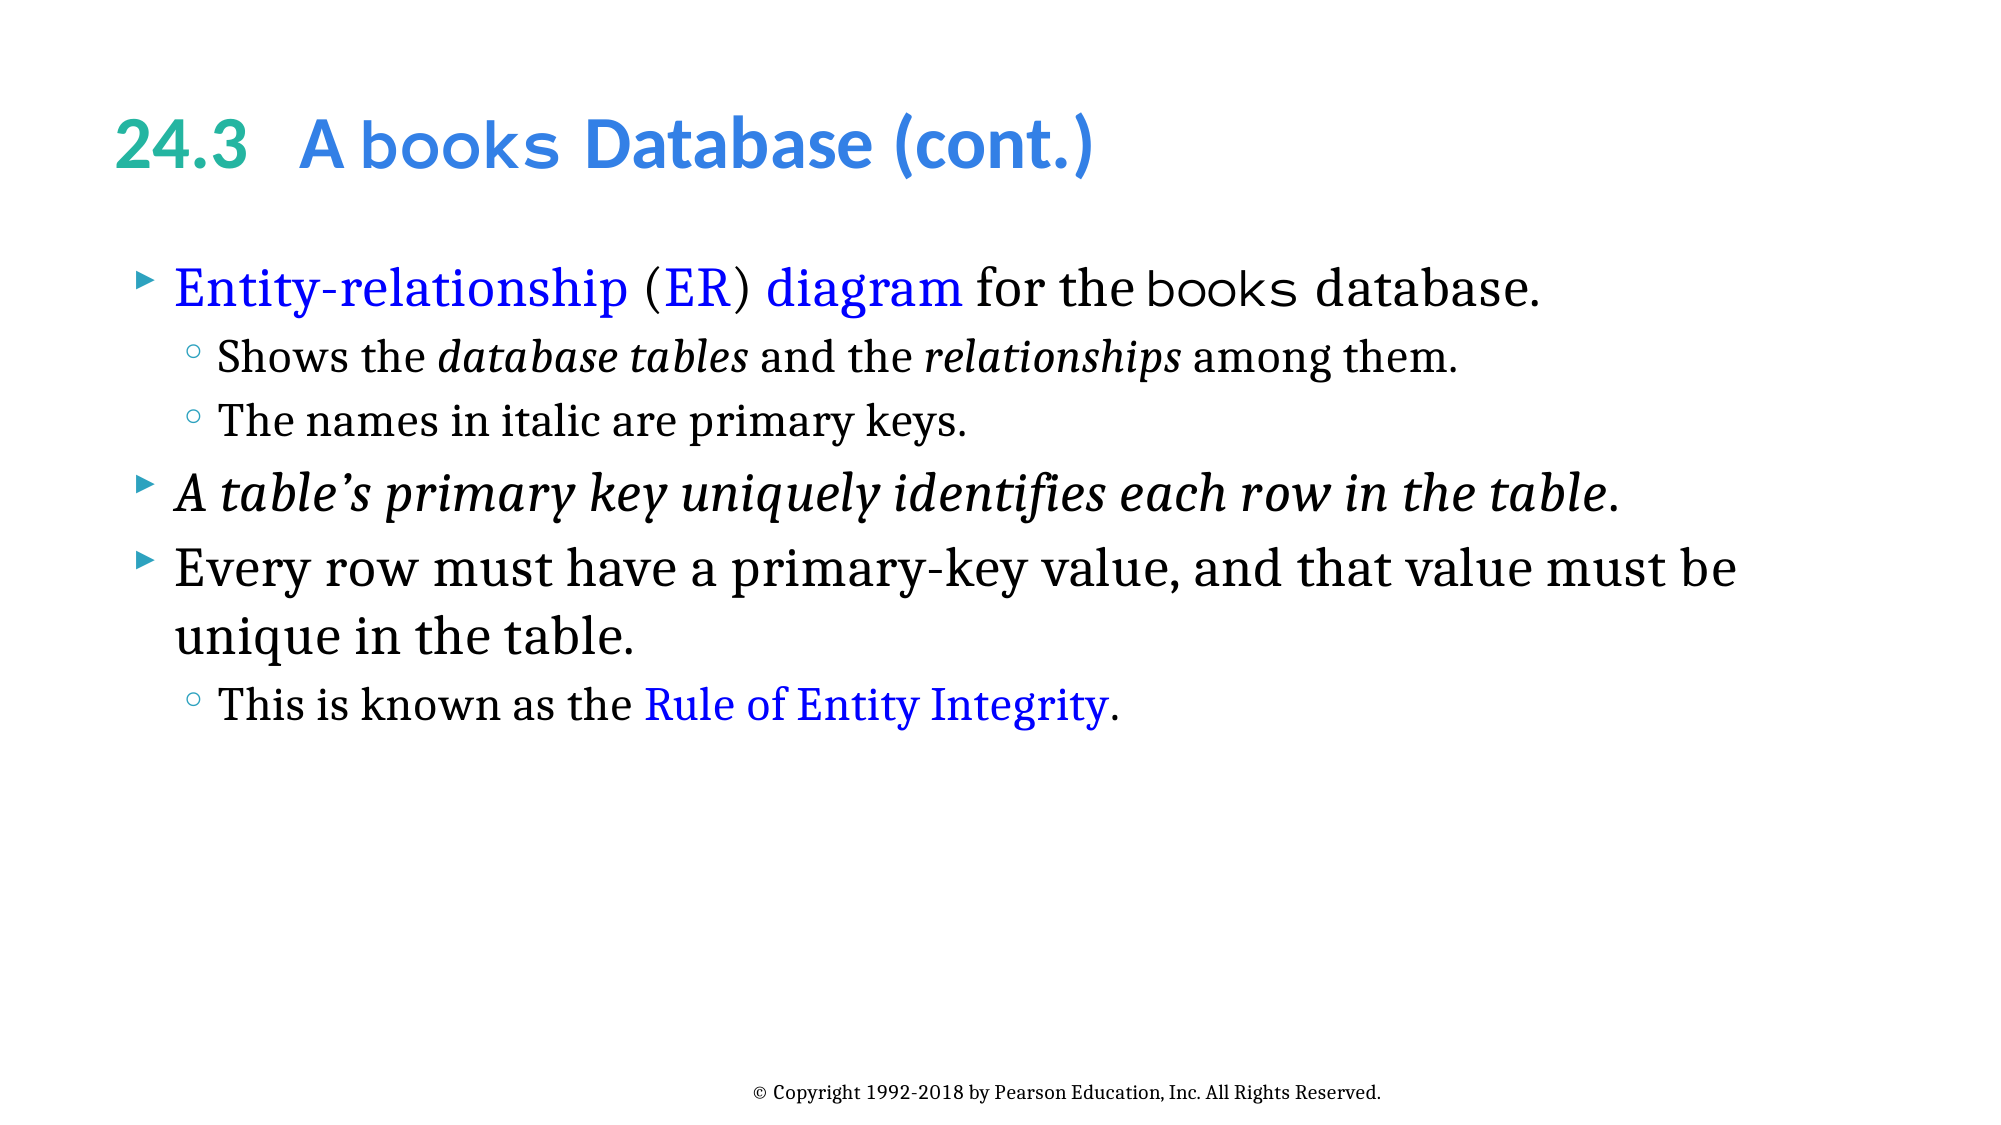

# 24.3   A books Database (cont.)
Entity-relationship (ER) diagram for the books database.
Shows the database tables and the relationships among them.
The names in italic are primary keys.
A table’s primary key uniquely identifies each row in the table.
Every row must have a primary-key value, and that value must be unique in the table.
This is known as the Rule of Entity Integrity.
© Copyright 1992-2018 by Pearson Education, Inc. All Rights Reserved.